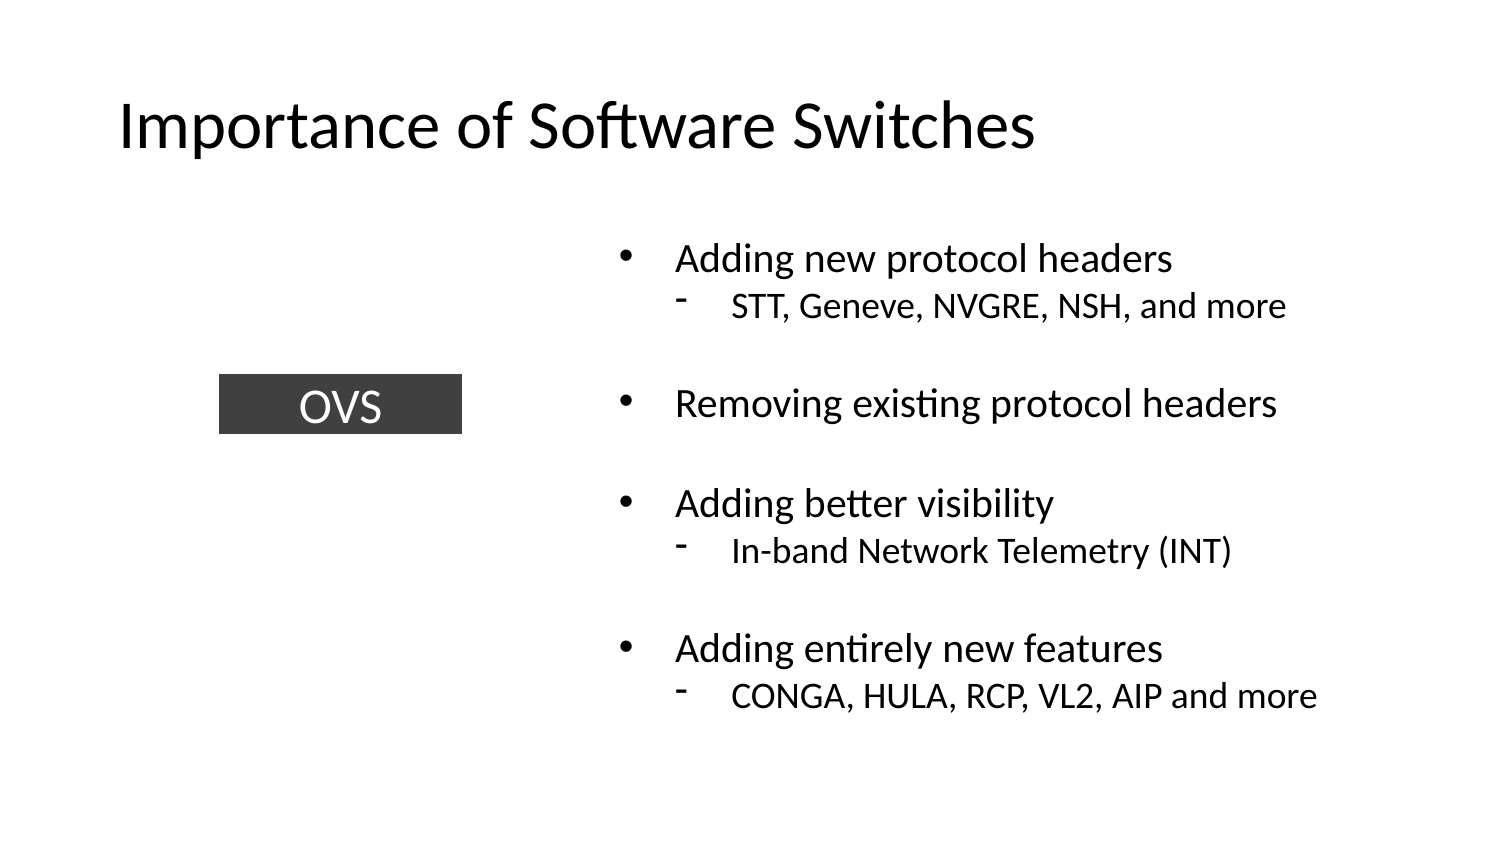

# Importance of Software Switches
Adding new protocol headers
STT, Geneve, NVGRE, NSH, and more

Removing existing protocol headers

Adding better visibility
In-band Network Telemetry (INT)

Adding entirely new features
CONGA, HULA, RCP, VL2, AIP and more
OVS